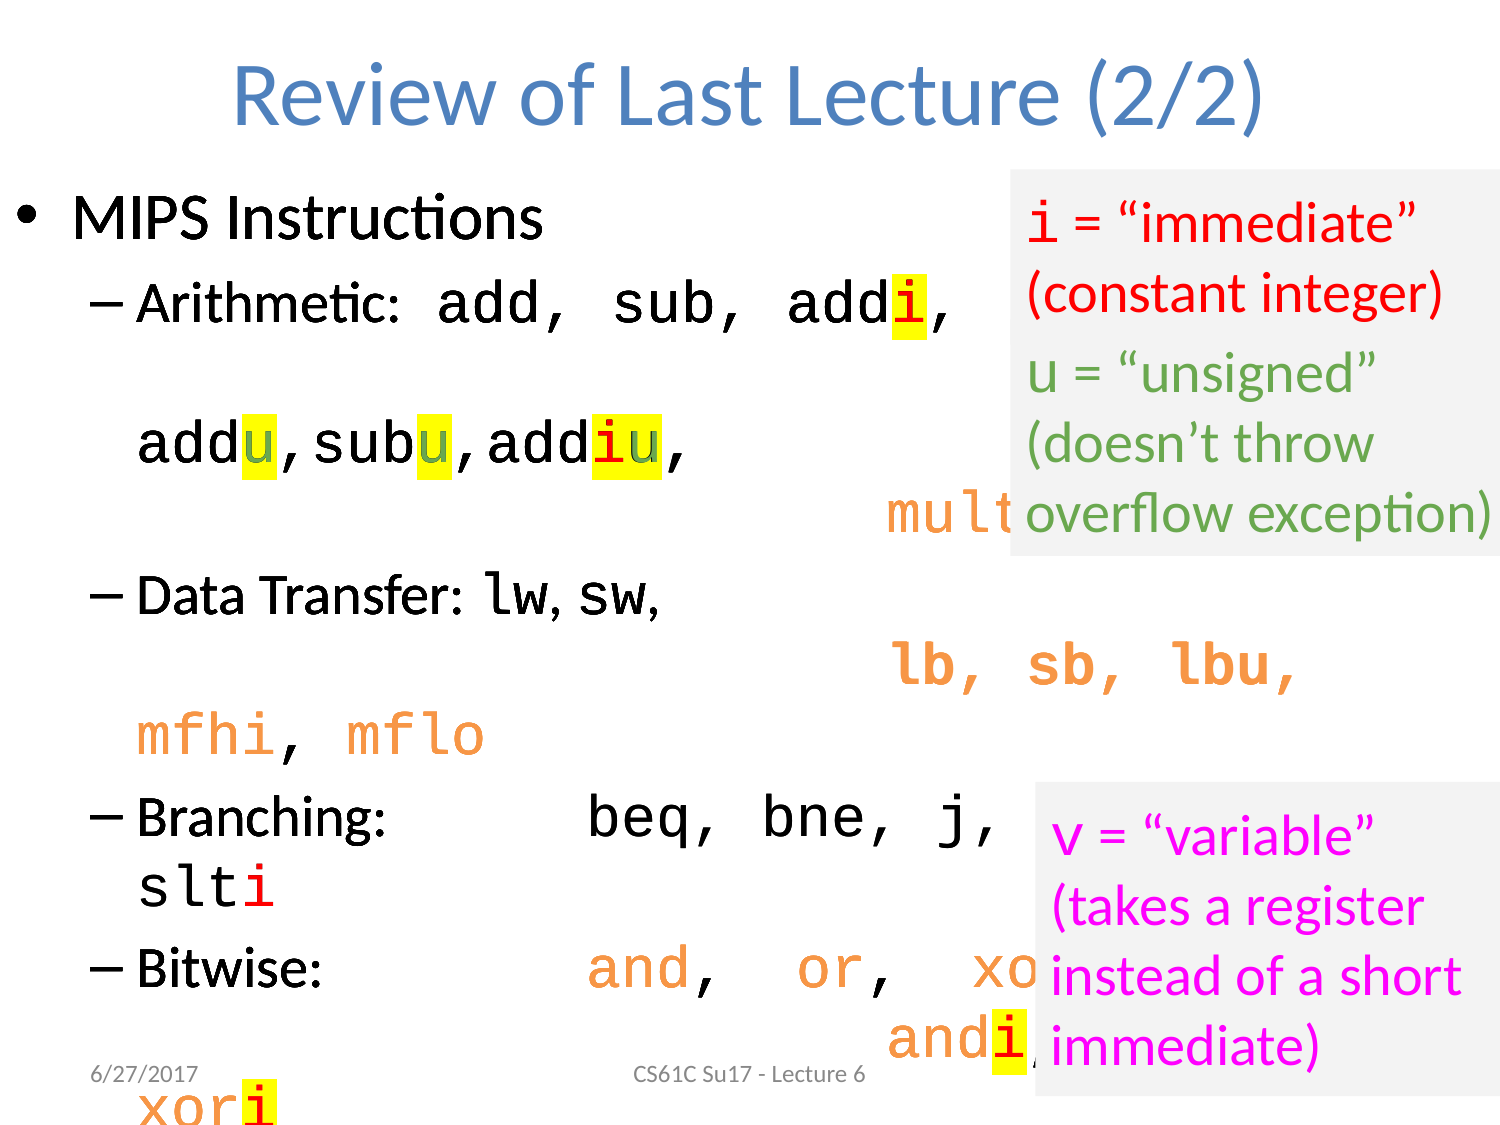

# Review of Last Lecture (2/2)
MIPS Instructions
Arithmetic: 	add, sub, addi,
					addu,subu,addiu,
					mult,div
Data Transfer: lw, sw,
					lb, sb, lbu, mfhi, mflo
Branching:		beq, bne, j, slt, slti
Bitwise:		and,  or,  xor, nor,
					andi, ori, xori
Shifting:		sll,  srl,  sra,
					sllv, srlv, srav

MIPS Instructions
Arithmetic: 	add, sub, addi,
					addu,subu,addiu,
					mult,div
Data Transfer: lw, sw,
					lb, sb, lbu, mfhi, mflo
Branching:		beq, bne, j, slt, slti
Bitwise:		and,  or,  xor, nor,
					andi, ori, xori
Shifting:		sll,  srl,  sra,
					sllv, srlv, srav

MIPS Instructions
Arithmetic: 	add, sub, addi,
					addu,subu,addiu,
					mult,div
Data Transfer: lw, sw,
					lb, sb, lbu, mfhi, mflo
Branching:		beq, bne, j, slt, slti
Bitwise:		and,  or,  xor, nor,
					andi, ori, xori
Shifting:		sll,  srl,  sra,
					sllv, srlv, srav

MIPS Instructions
Arithmetic: 	add, sub, addi,
					addu,subu,addiu,
					mult,div
Data Transfer: lw, sw,
					lb, sb, lbu, mfhi, mflo
Branching:		beq, bne, j, slt, slti
Bitwise:		and,  or,  xor, nor,
					andi, ori, xori
Shifting:		sll,  srl,  sra,
					sllv, srlv, srav

MIPS Instructions
Arithmetic: 	add, sub, addi,
					addu,subu,addiu,
					mult,div
Data Transfer: lw, sw,
					lb, sb, lbu, mfhi, mflo
Branching:		beq, bne, j, slt, slti
Bitwise:		and,  or,  xor, nor,
					andi, ori, xori
Shifting:		sll,  srl,  sra,
					sllv, srlv, srav

i = “immediate”
(constant integer)
u = “unsigned”
(doesn’t throw overflow exception)
v = “variable”
(takes a register instead of a short immediate)
6/27/2017
CS61C Su17 - Lecture 6
3